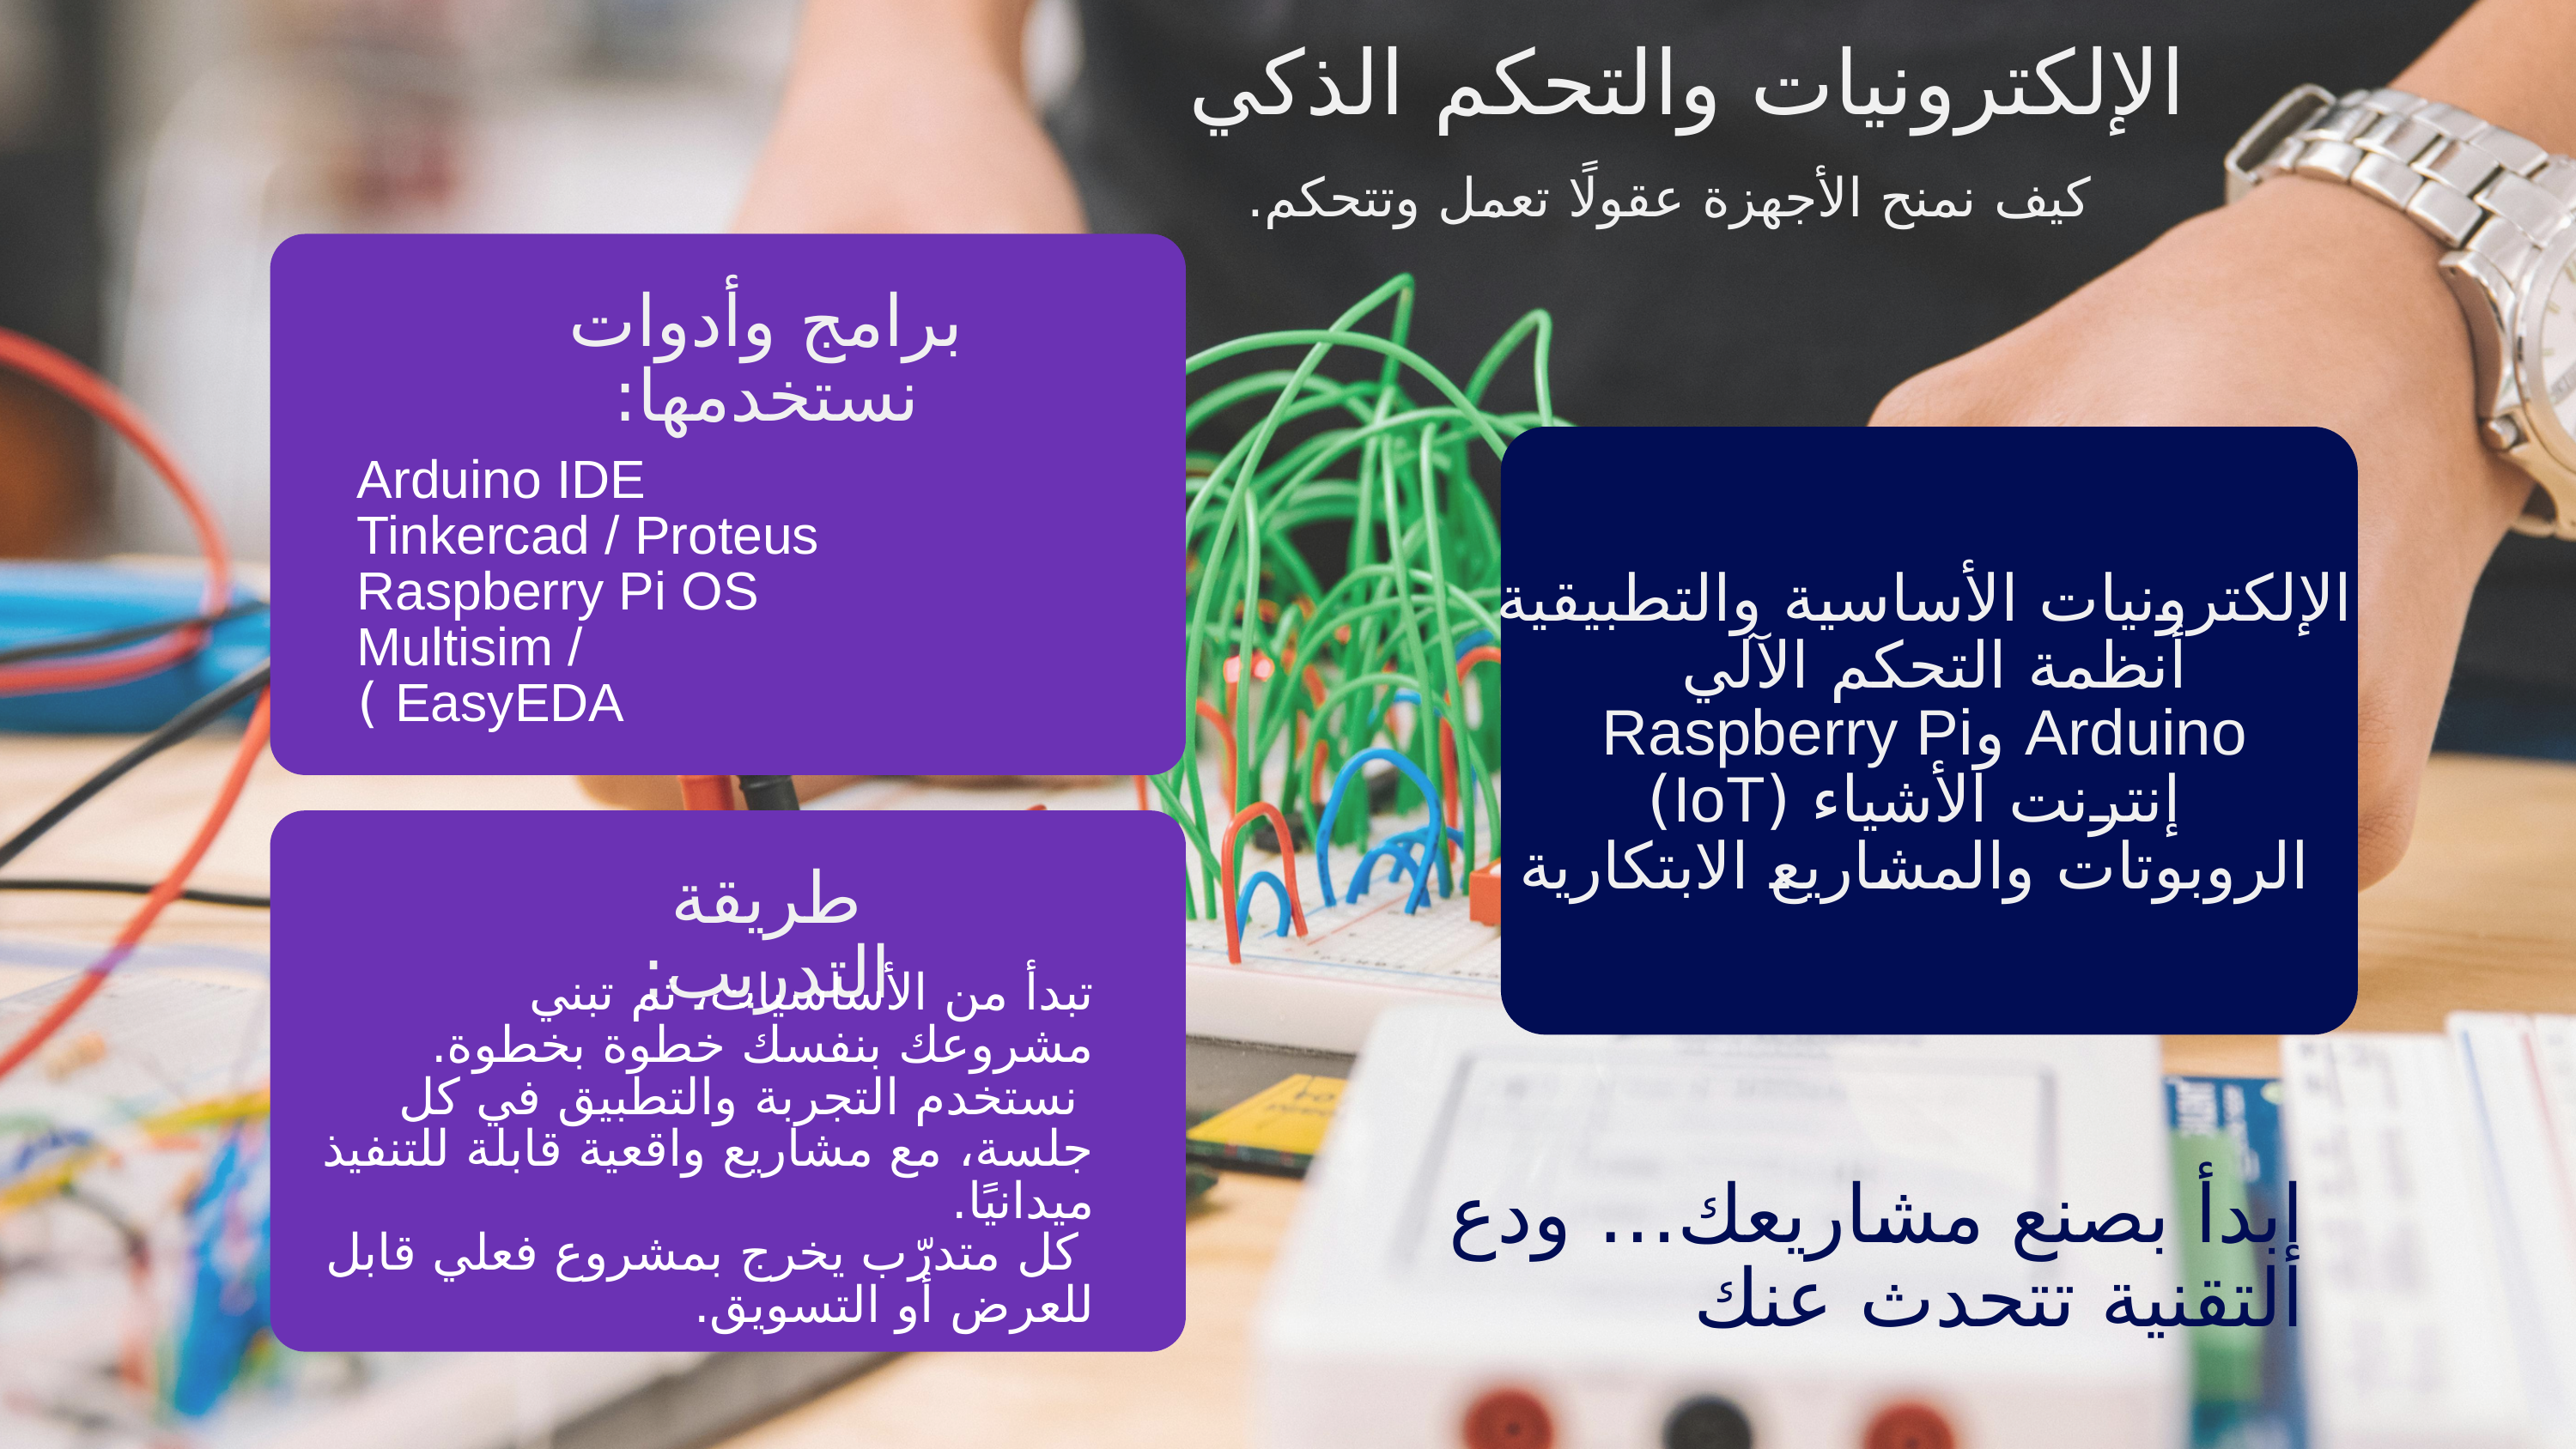

الإلكترونيات والتحكم الذكي
كيف نمنح الأجهزة عقولًا تعمل وتتحكم.

برامج وأدوات نستخدمها:

Arduino IDE
Tinkercad / Proteus
Raspberry Pi OS
Multisim / EasyEDA )

الإلكترونيات الأساسية والتطبيقية
أنظمة التحكم الآلي
Arduino وRaspberry Pi
 إنترنت الأشياء (IoT)
 الروبوتات والمشاريع الابتكارية

طريقة التدريب:
تبدأ من الأساسيات، ثم تبني مشروعك بنفسك خطوة بخطوة.
 نستخدم التجربة والتطبيق في كل جلسة، مع مشاريع واقعية قابلة للتنفيذ ميدانيًا.
 كل متدرّب يخرج بمشروع فعلي قابل للعرض أو التسويق.
إبدأ بصنع مشاريعك… ودع التقنية تتحدث عنك